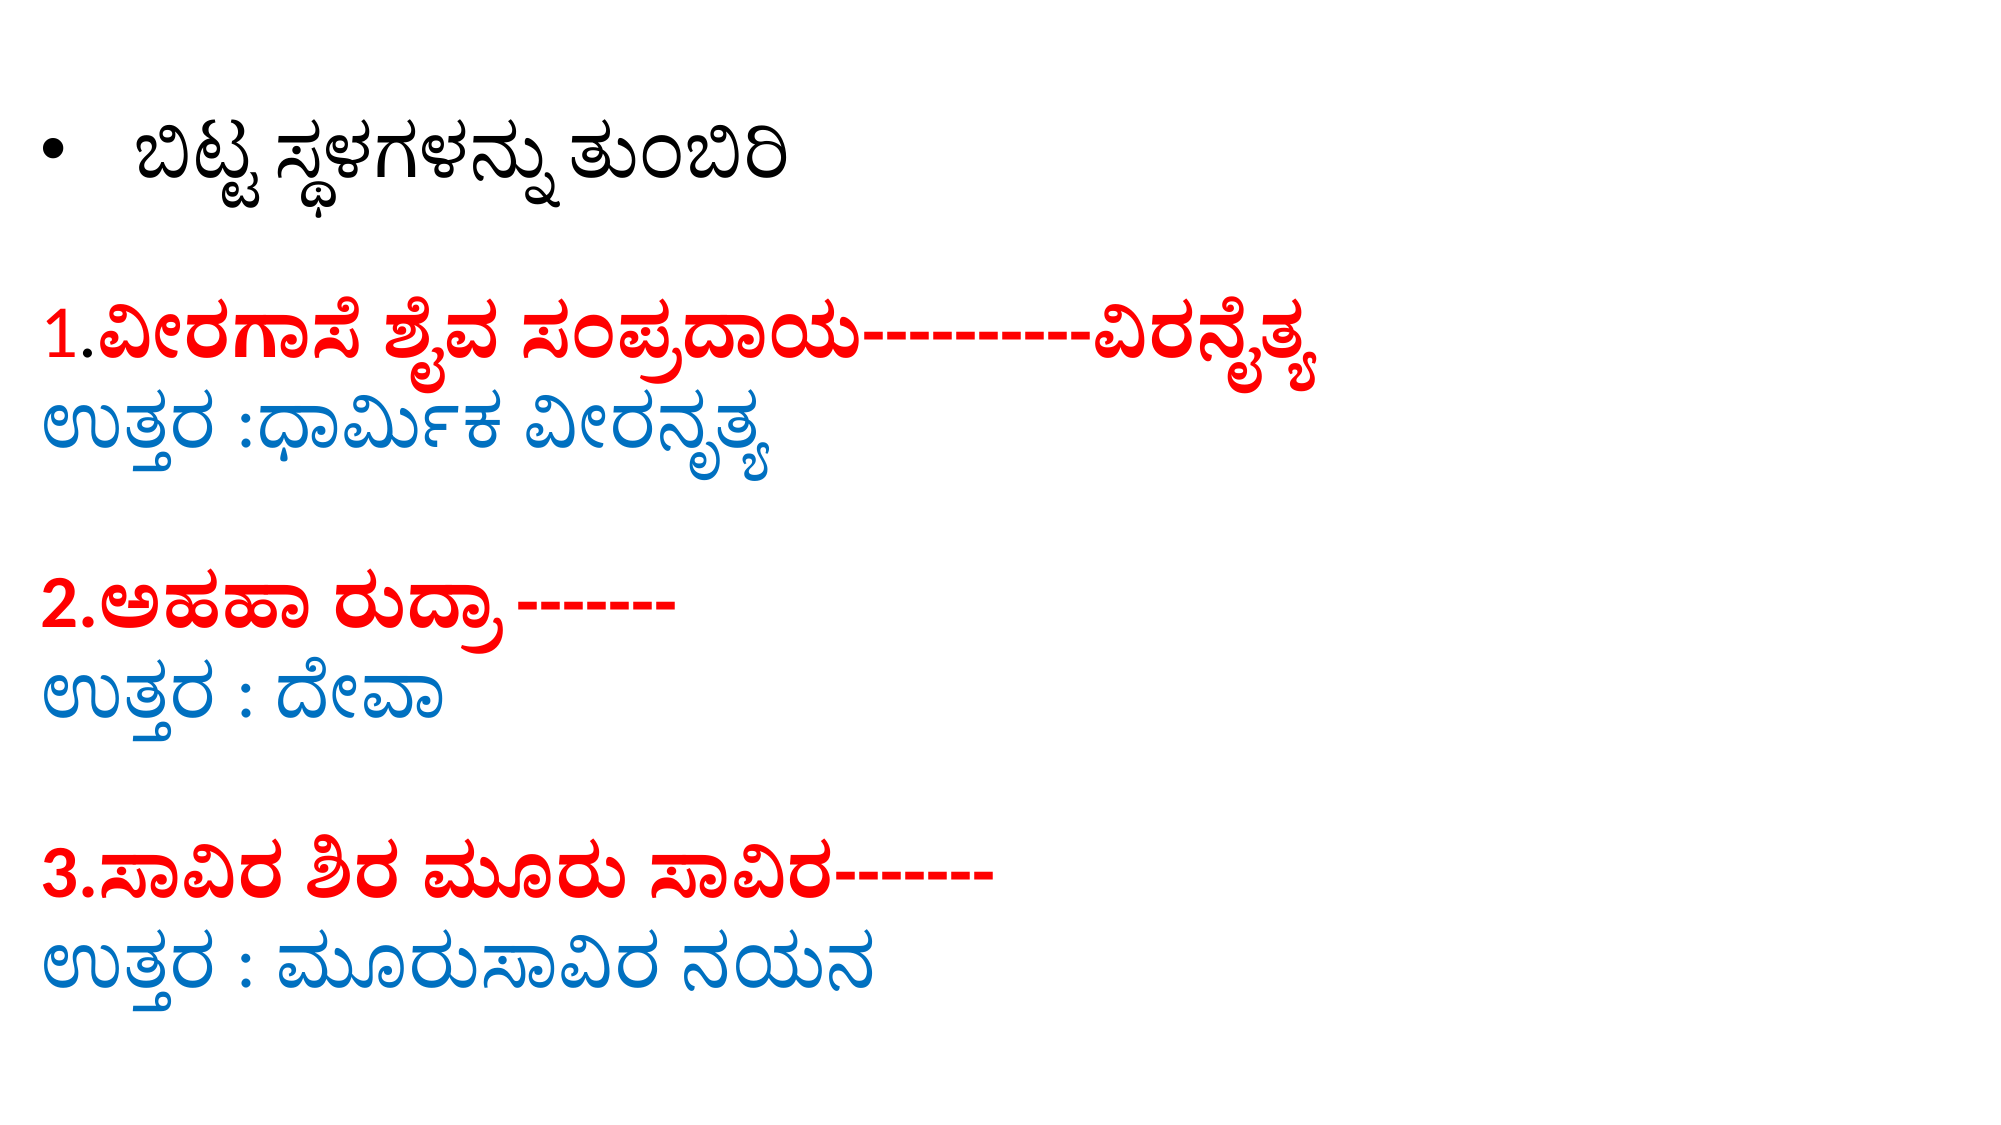

ಬಿಟ್ಟ ಸ್ಥಳಗಳನ್ನು ತುಂಬಿರಿ

1.ವೀರಗಾಸೆ ಶೈವ ಸಂಪ್ರದಾಯ----------ವಿರನೈತ್ಯ
ಉತ್ತರ :ಧಾರ್ಮಿಕ ವೀರನೃತ್ಯ

2.ಅಹಹಾ ರುದ್ರಾ -------
ಉತ್ತರ : ದೇವಾ

3.ಸಾವಿರ ಶಿರ ಮೂರು ಸಾವಿರ-------
ಉತ್ತರ : ಮೂರುಸಾವಿರ ನಯನ